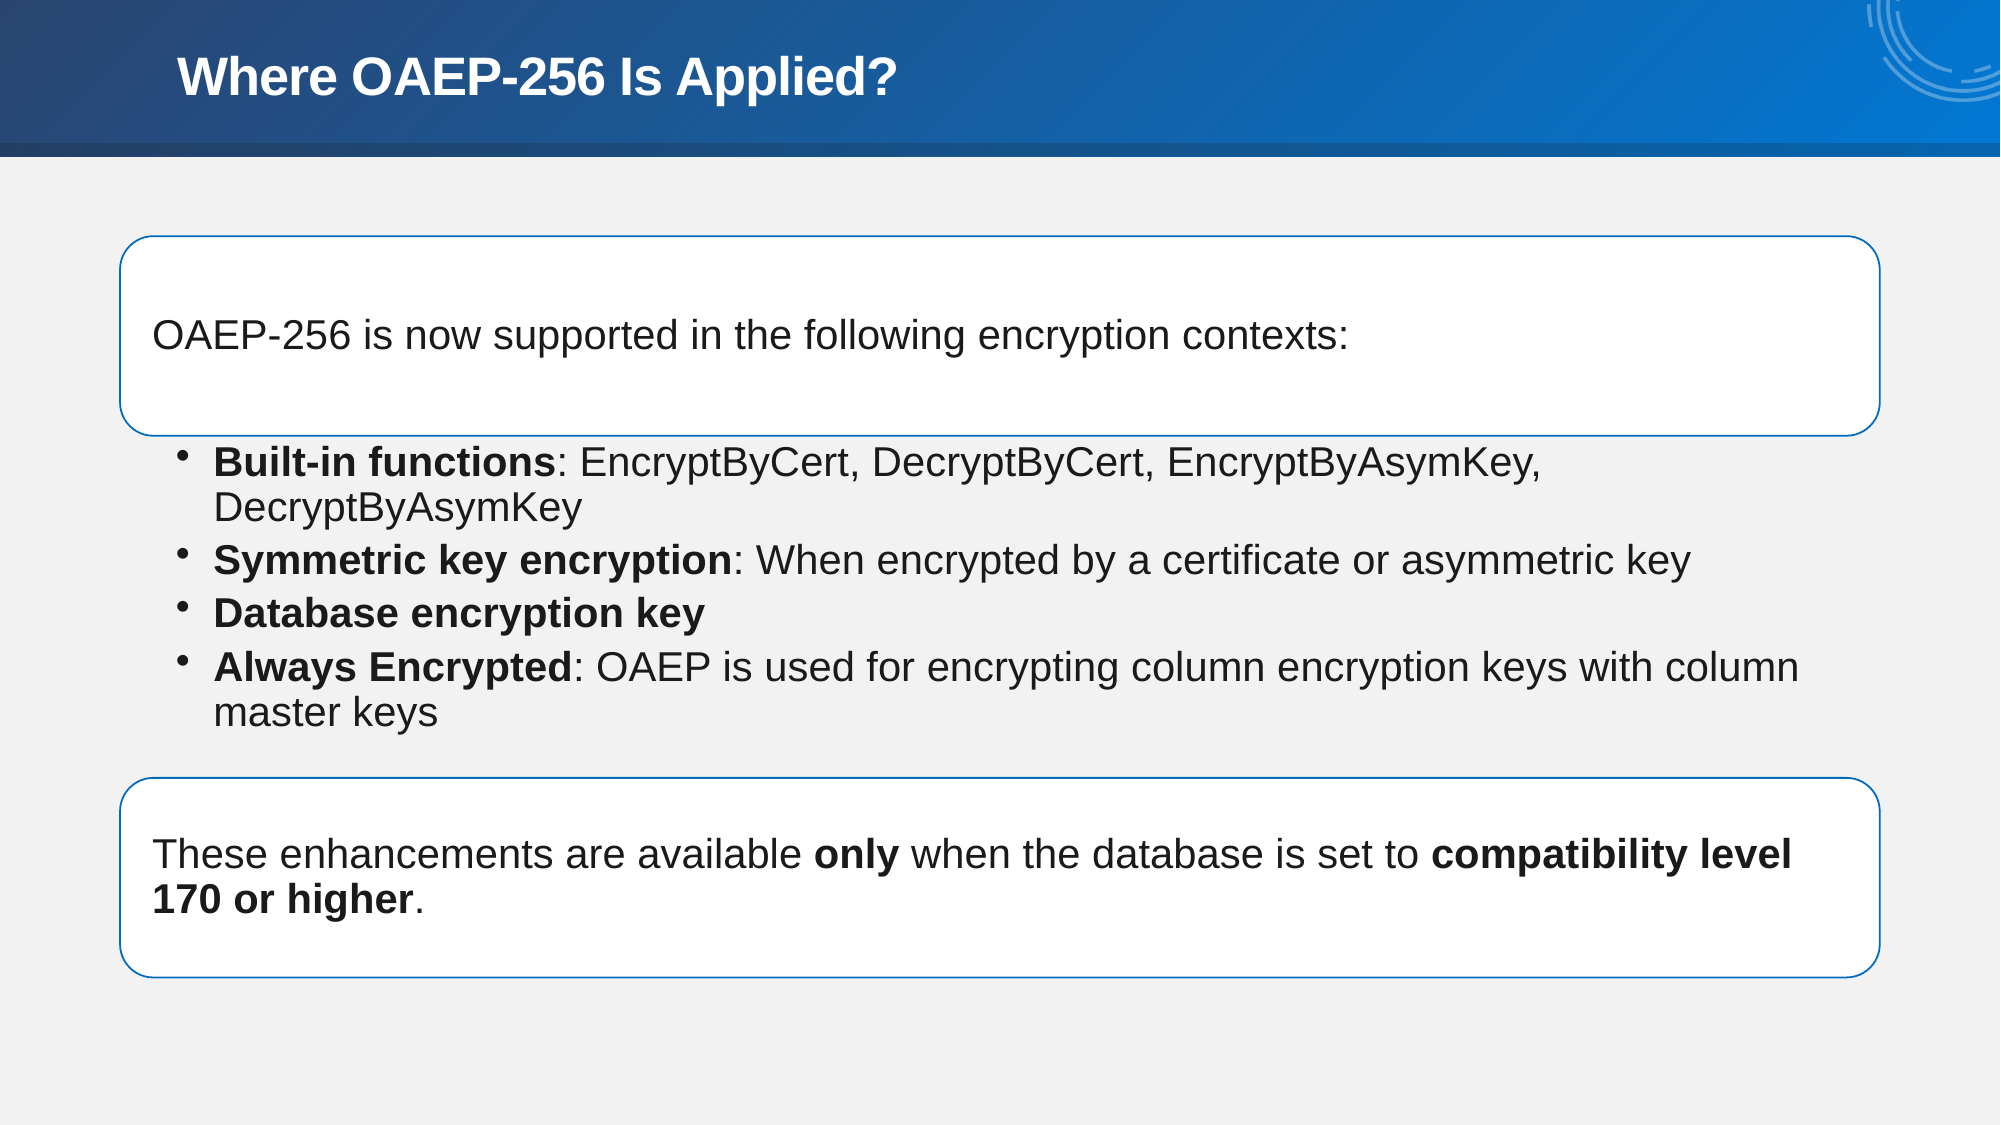

# Where OAEP-256 Is Applied?
OAEP-256 is now supported in the following encryption contexts:
Built-in functions: EncryptByCert, DecryptByCert, EncryptByAsymKey, DecryptByAsymKey
Symmetric key encryption: When encrypted by a certificate or asymmetric key
Database encryption key
Always Encrypted: OAEP is used for encrypting column encryption keys with column master keys
These enhancements are available only when the database is set to compatibility level 170 or higher.